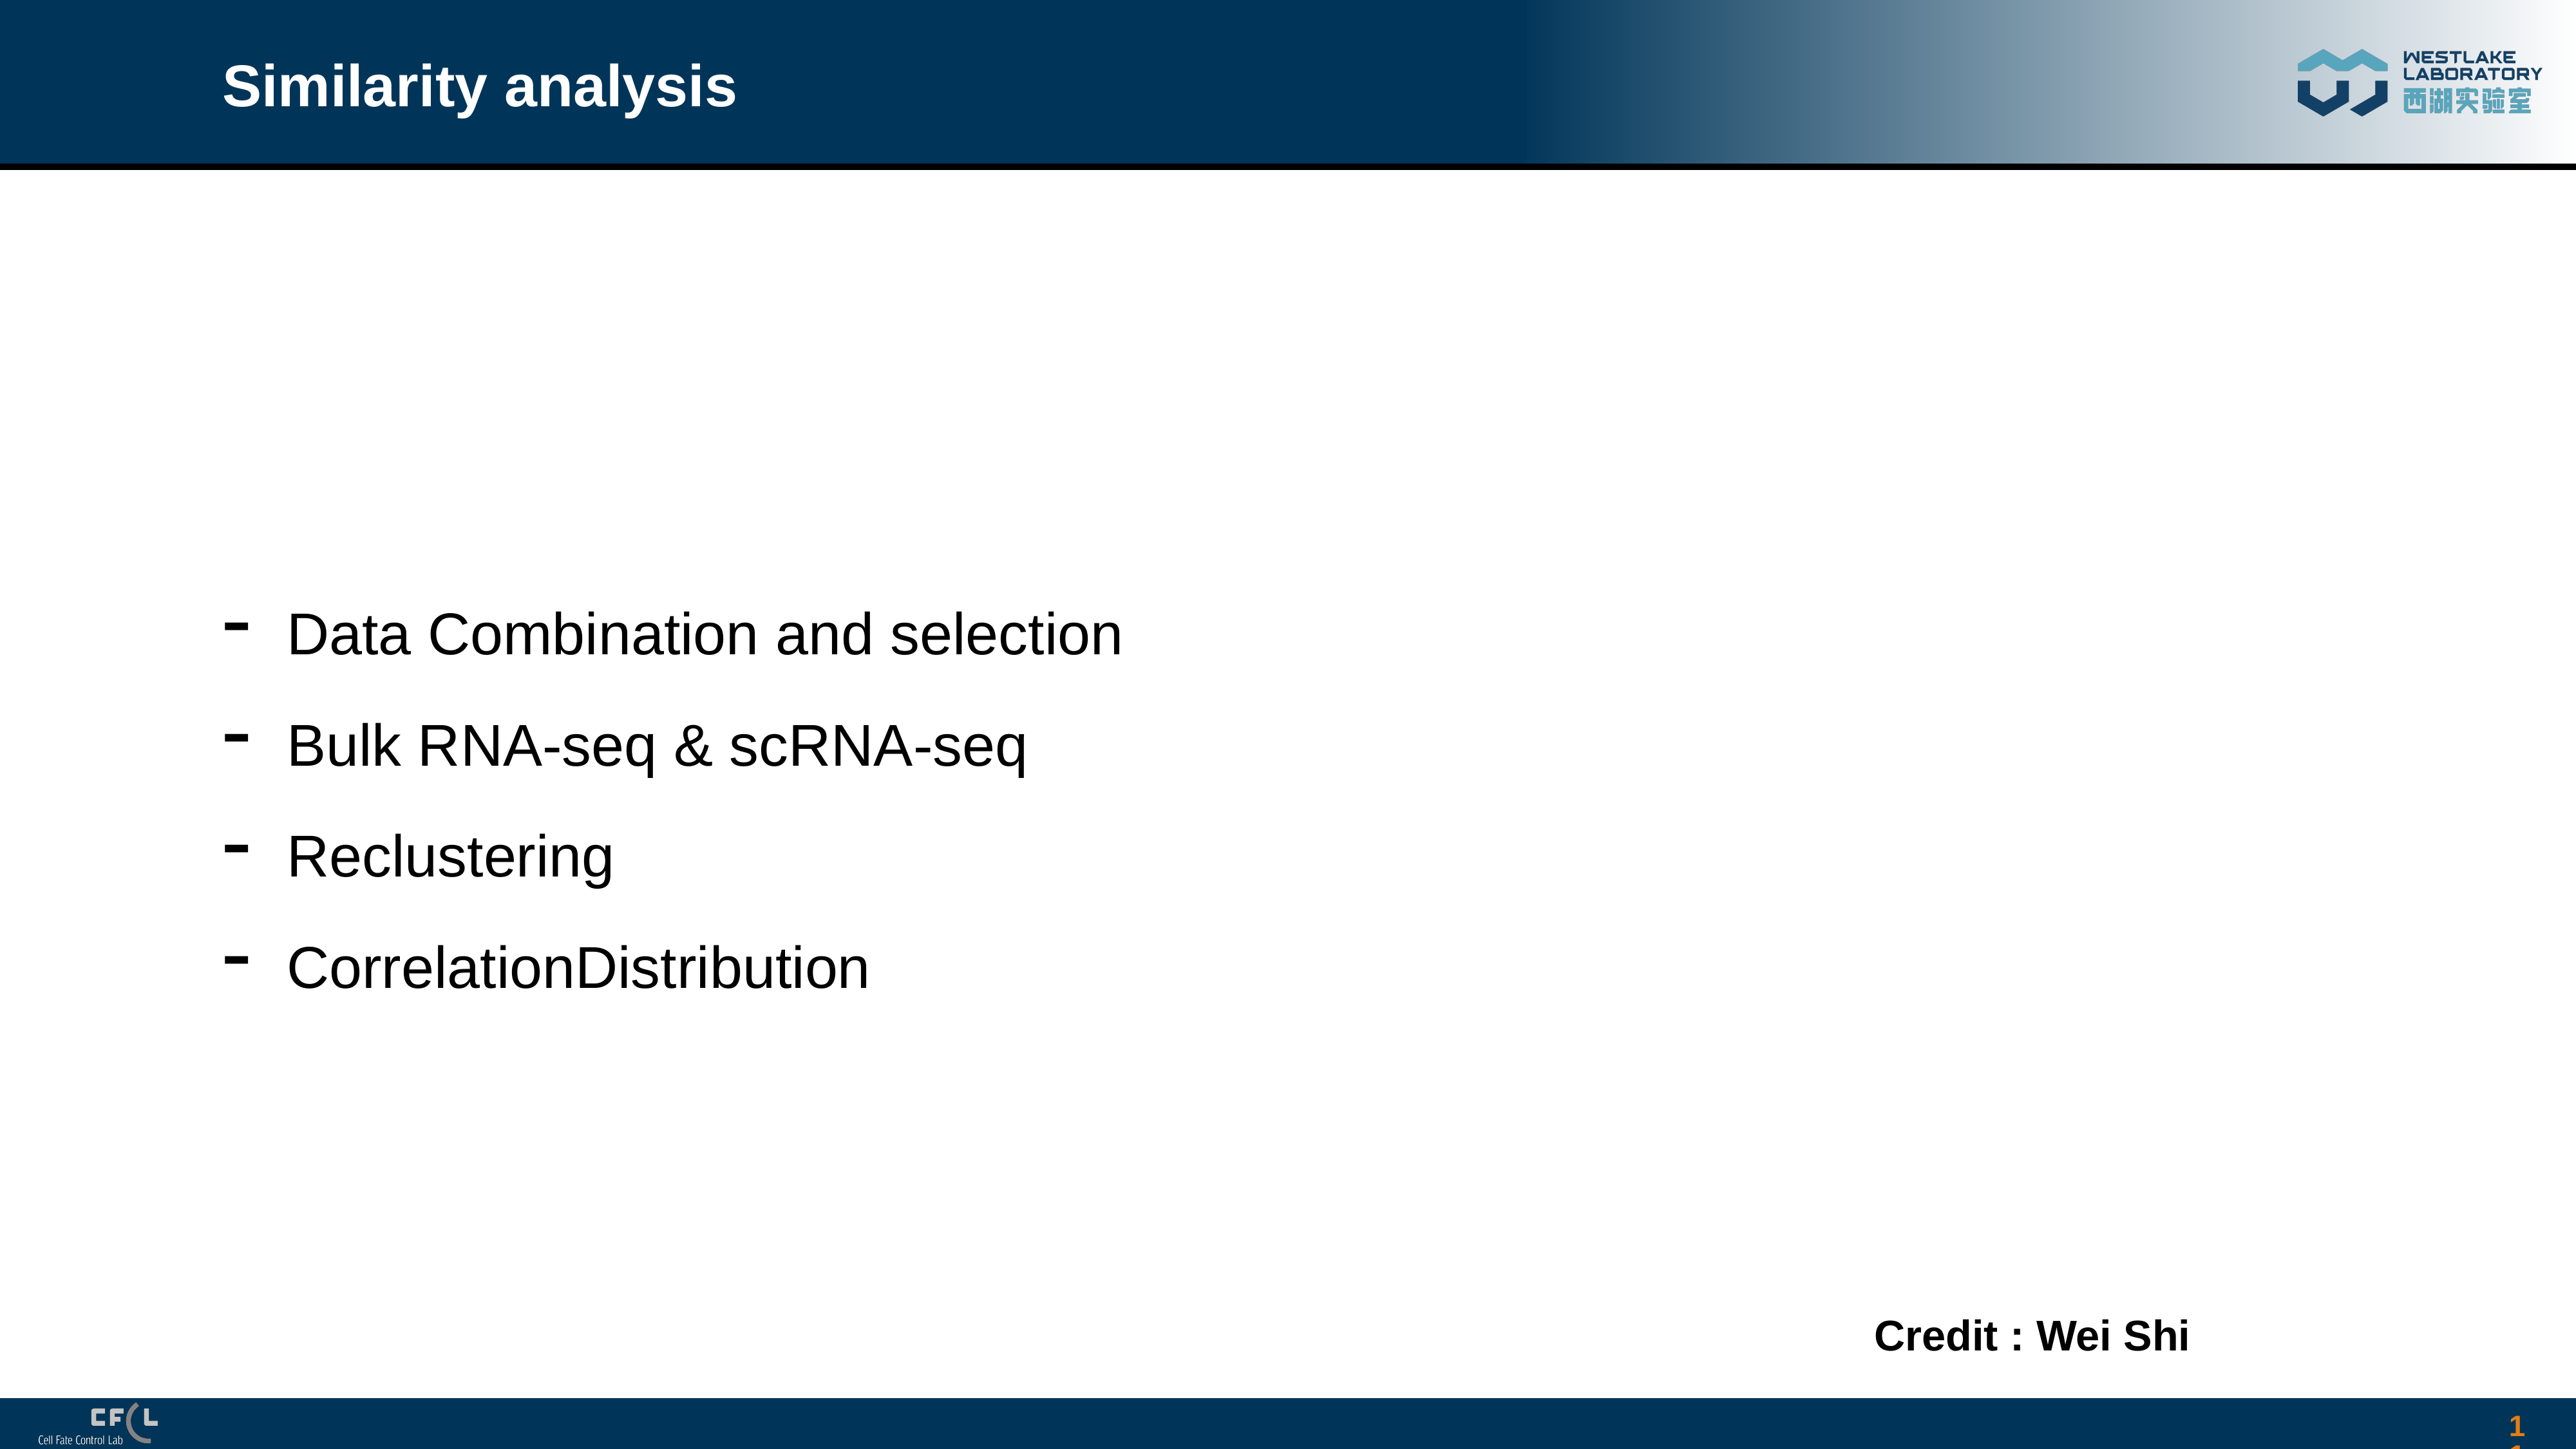

# Similarity analysis
Data Combination and selection
Bulk RNA-seq & scRNA-seq
Reclustering
CorrelationDistribution
Credit : Wei Shi
117